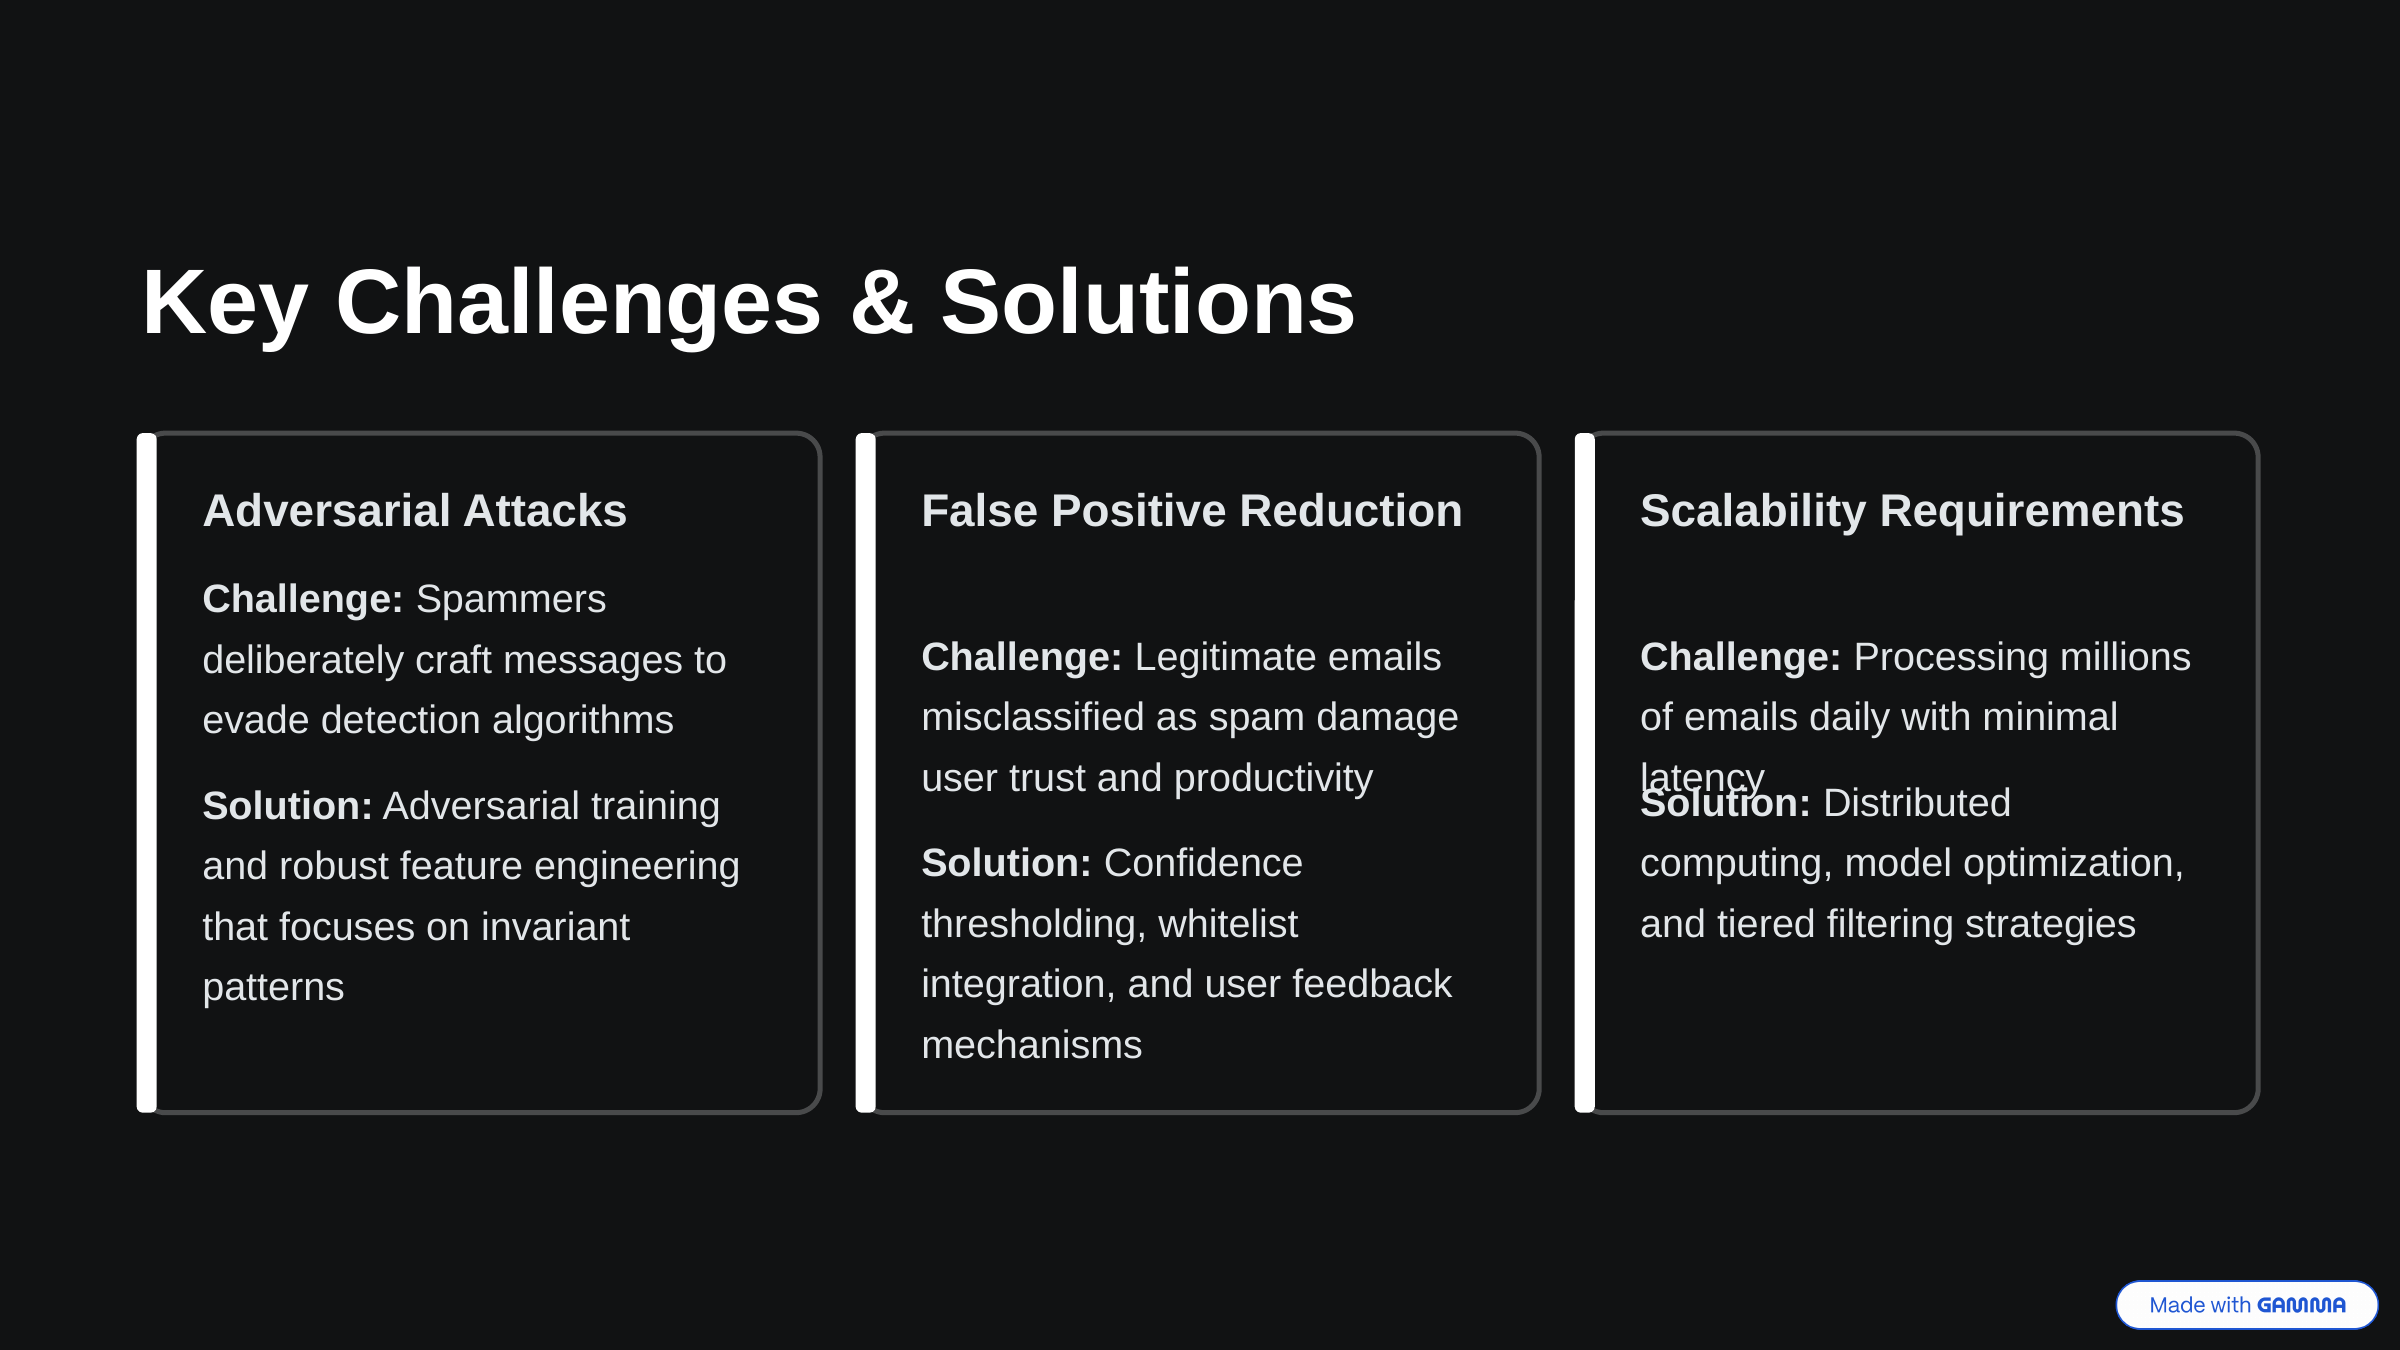

Key Challenges & Solutions

Adversarial Attacks
False Positive Reduction
Scalability Requirements
Challenge: Spammers deliberately craft messages to evade detection algorithms
Challenge: Legitimate emails misclassified as spam damage user trust and productivity
Challenge: Processing millions of emails daily with minimal latency
Solution: Distributed computing, model optimization, and tiered filtering strategies
Solution: Adversarial training and robust feature engineering that focuses on invariant patterns
Solution: Confidence thresholding, whitelist integration, and user feedback mechanisms